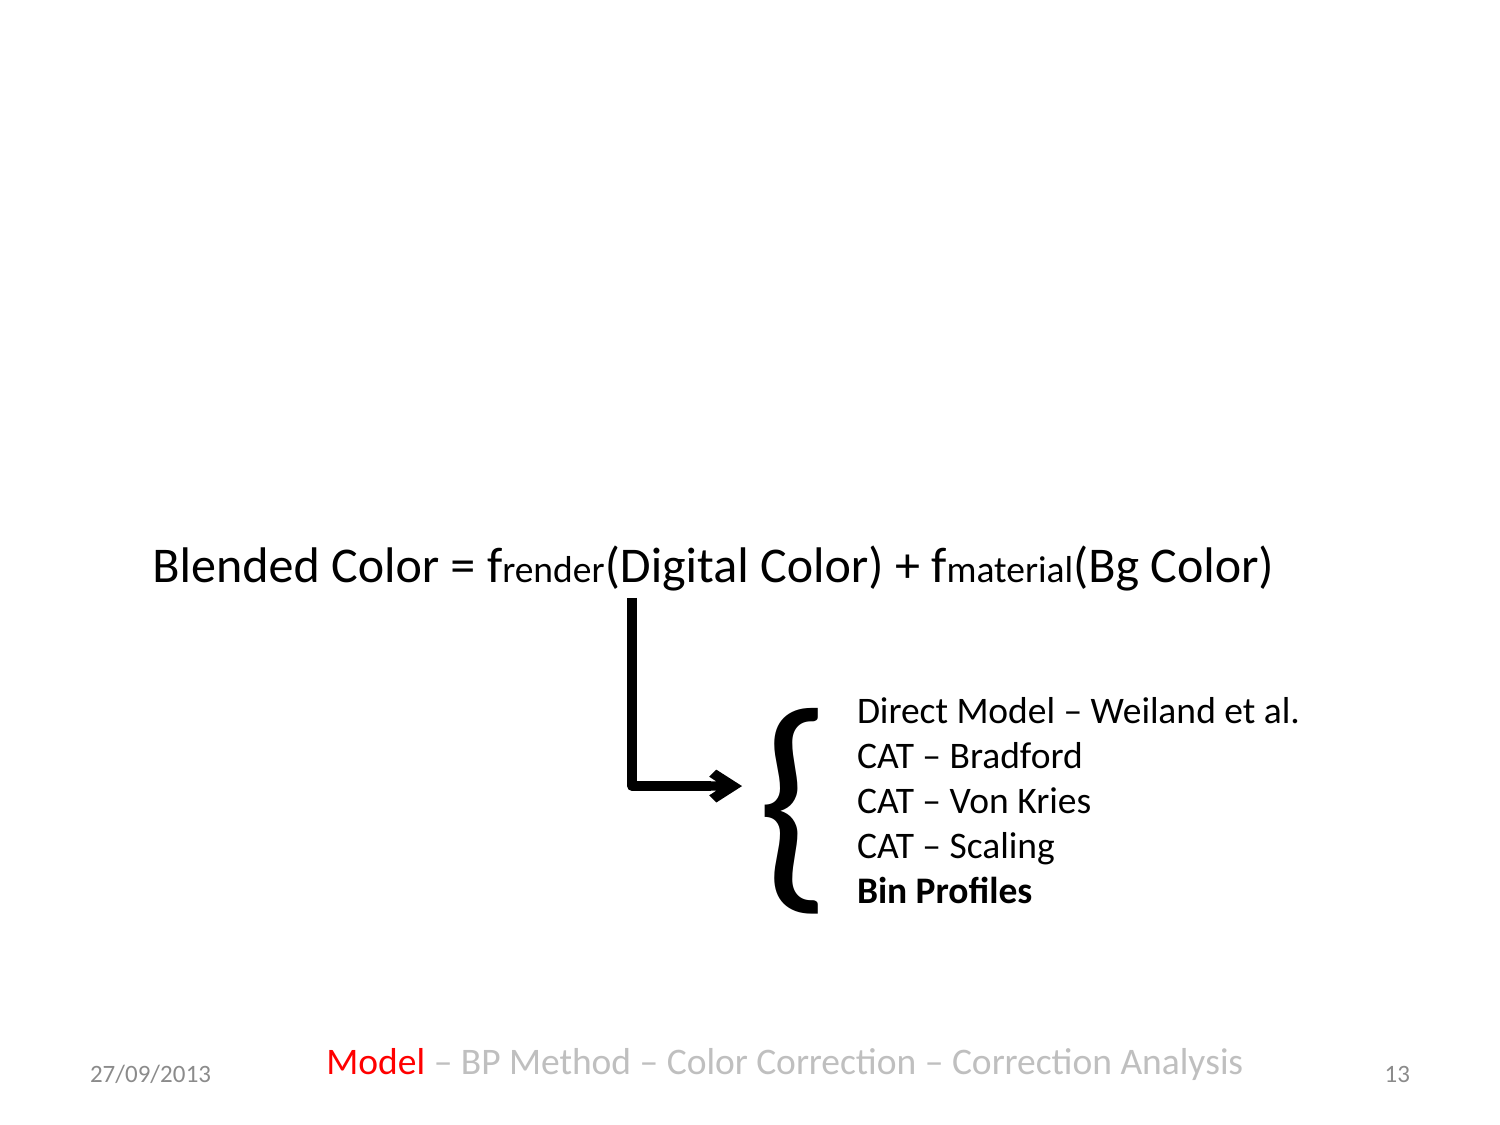

Blended Color = frender(Digital Color) + fmaterial(Bg Color)
{
Direct Model – Weiland et al.
CAT – Bradford
CAT – Von Kries
CAT – Scaling
Bin Profiles
Model – BP Method – Color Correction – Correction Analysis
27/09/2013
13